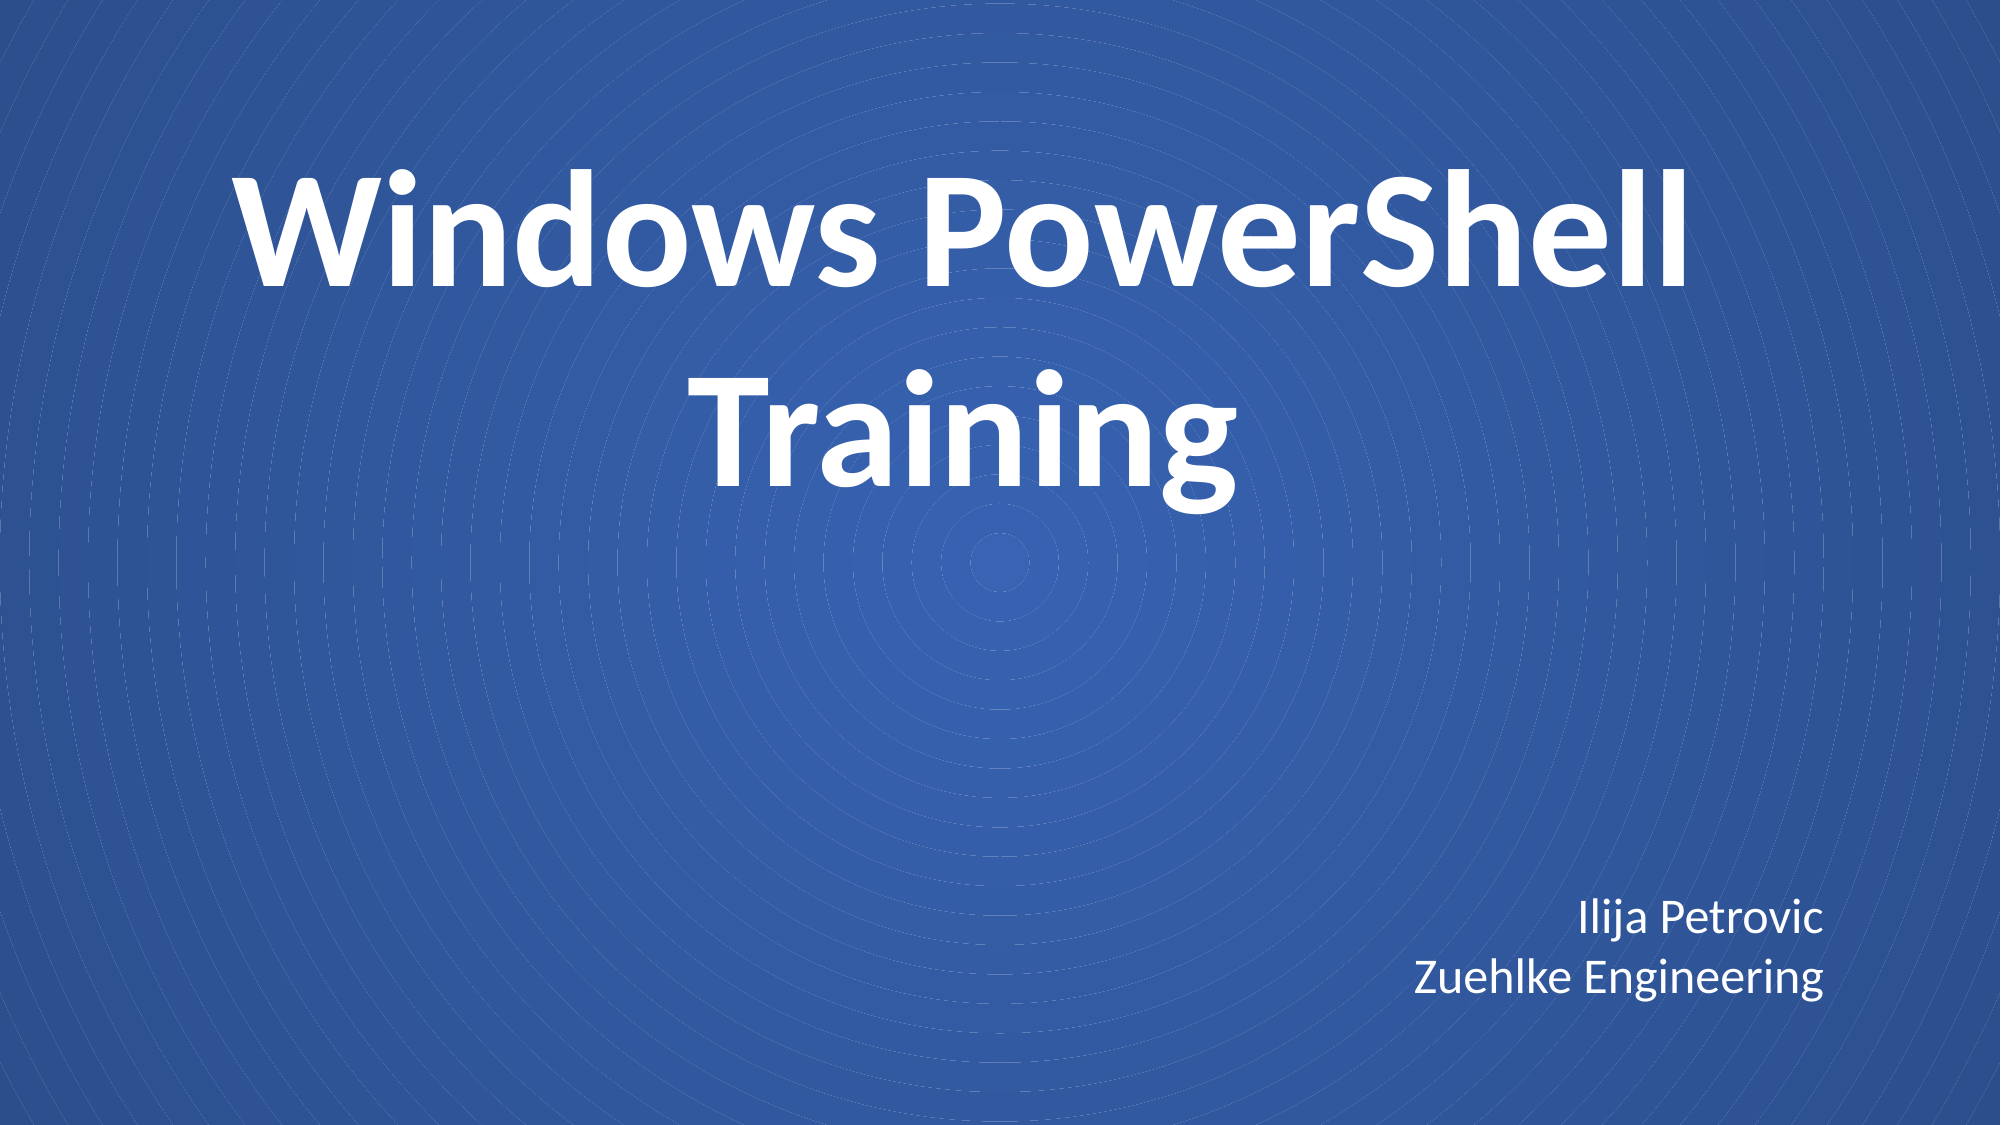

Windows PowerShell
Training
Ilija Petrovic
Zuehlke Engineering